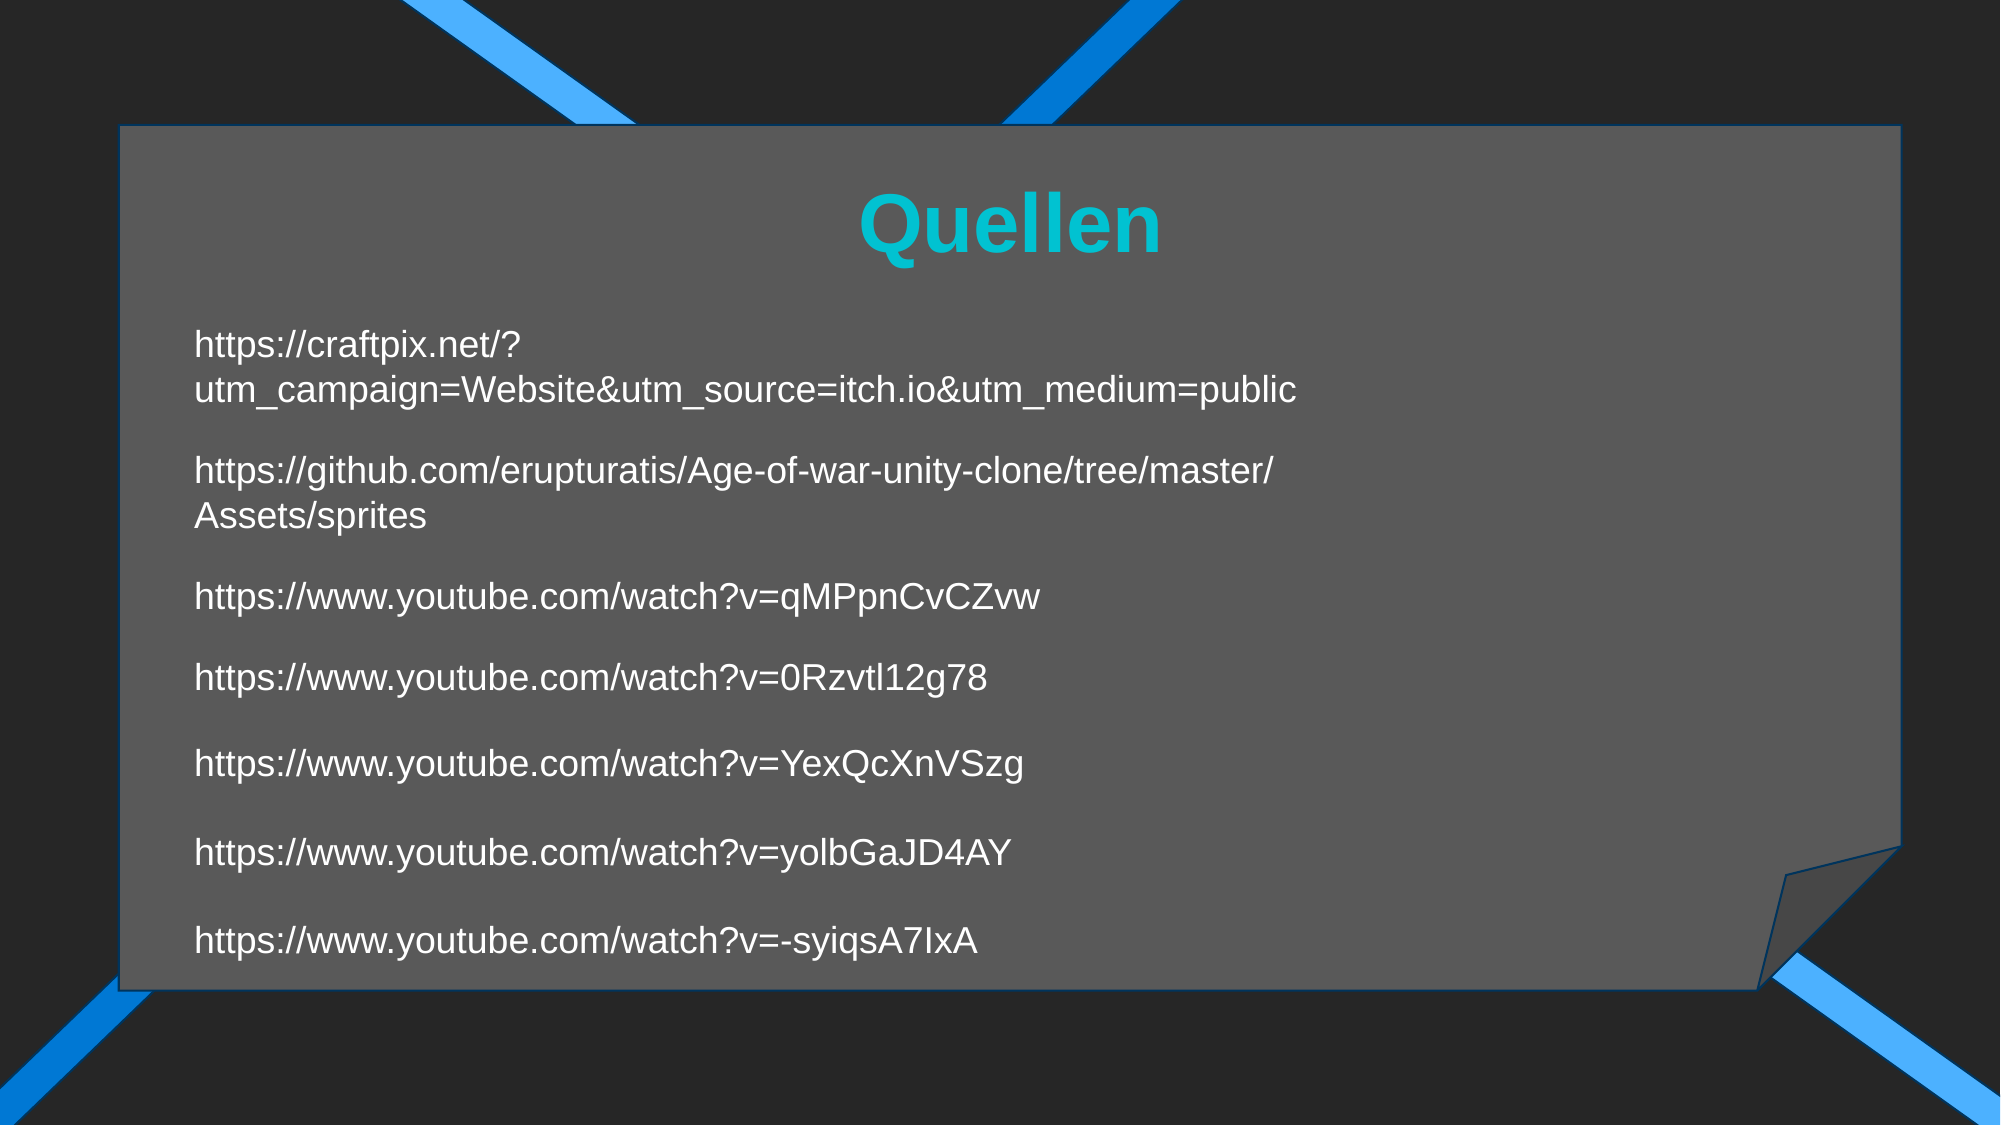

# Quellen
https://craftpix.net/?utm_campaign=Website&utm_source=itch.io&utm_medium=public
https://github.com/erupturatis/Age-of-war-unity-clone/tree/master/Assets/sprites
https://www.youtube.com/watch?v=qMPpnCvCZvw
https://www.youtube.com/watch?v=0Rzvtl12g78
https://www.youtube.com/watch?v=YexQcXnVSzg
https://www.youtube.com/watch?v=yolbGaJD4AY
https://www.youtube.com/watch?v=-syiqsA7IxA